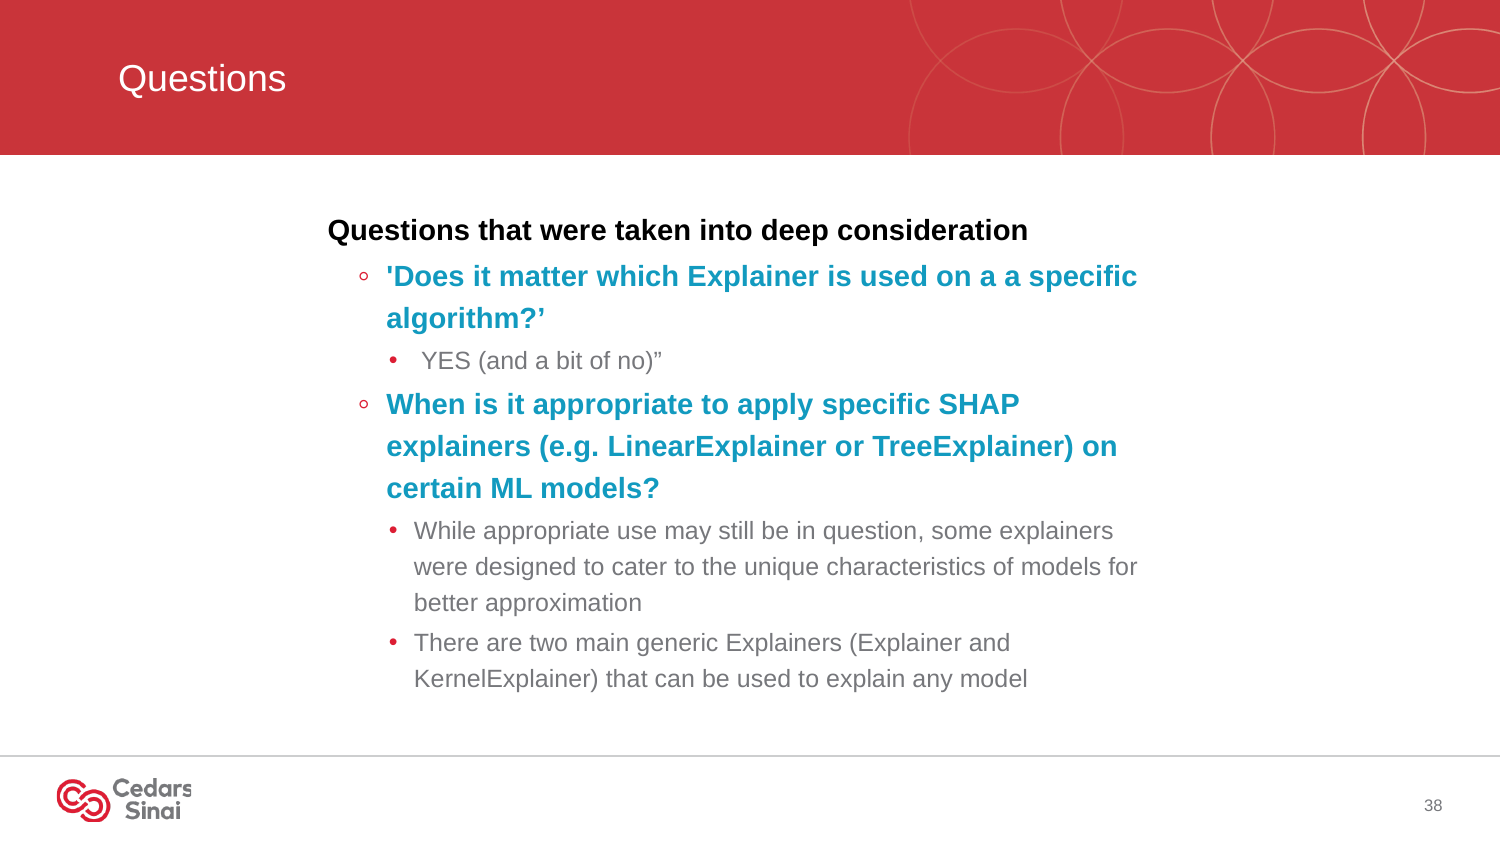

# Questions
Questions that were taken into deep consideration
'Does it matter which Explainer is used on a a specific algorithm?’
 YES (and a bit of no)”
When is it appropriate to apply specific SHAP explainers (e.g. LinearExplainer or TreeExplainer) on certain ML models?
While appropriate use may still be in question, some explainers were designed to cater to the unique characteristics of models for better approximation
There are two main generic Explainers (Explainer and KernelExplainer) that can be used to explain any model

38